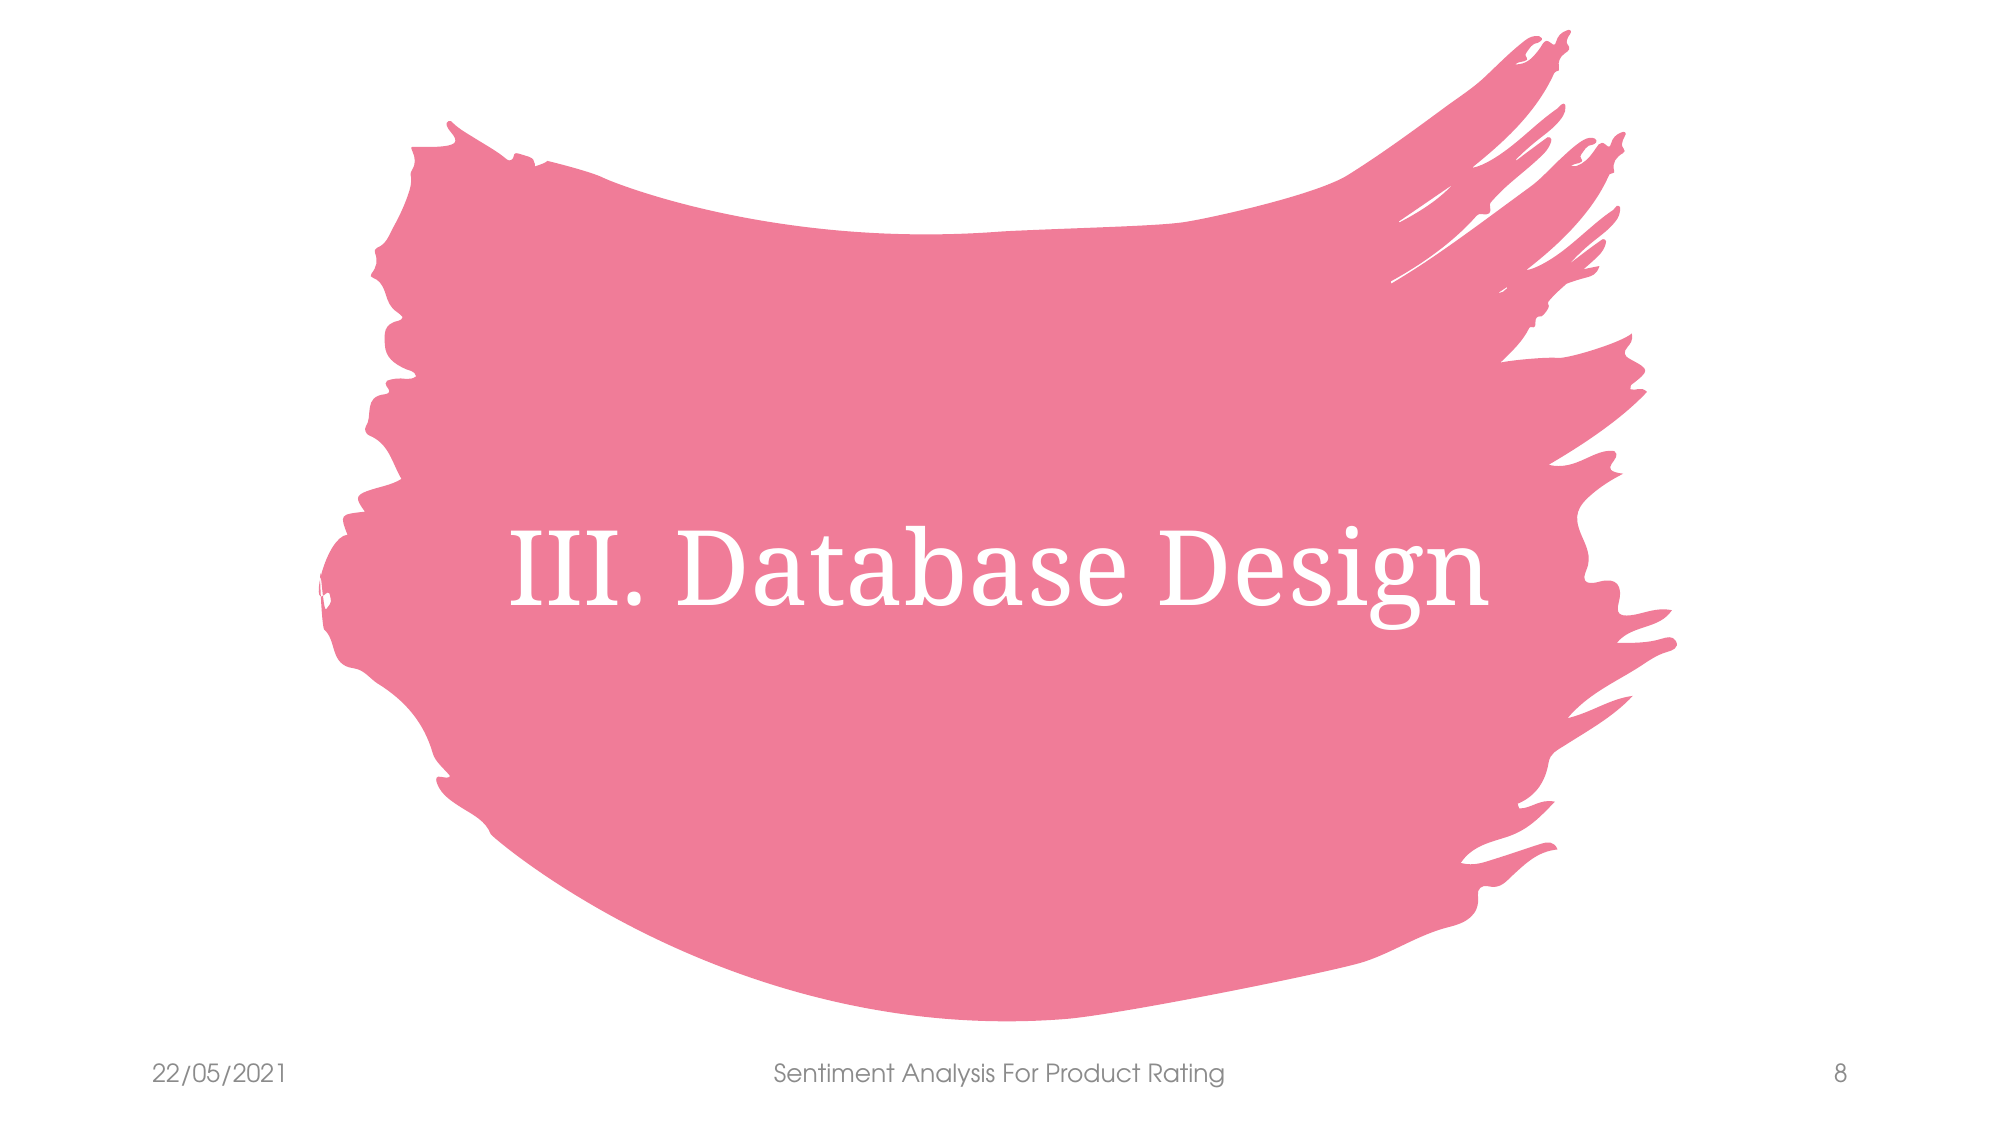

III. Database Design
22/05/2021
Sentiment Analysis For Product Rating
8